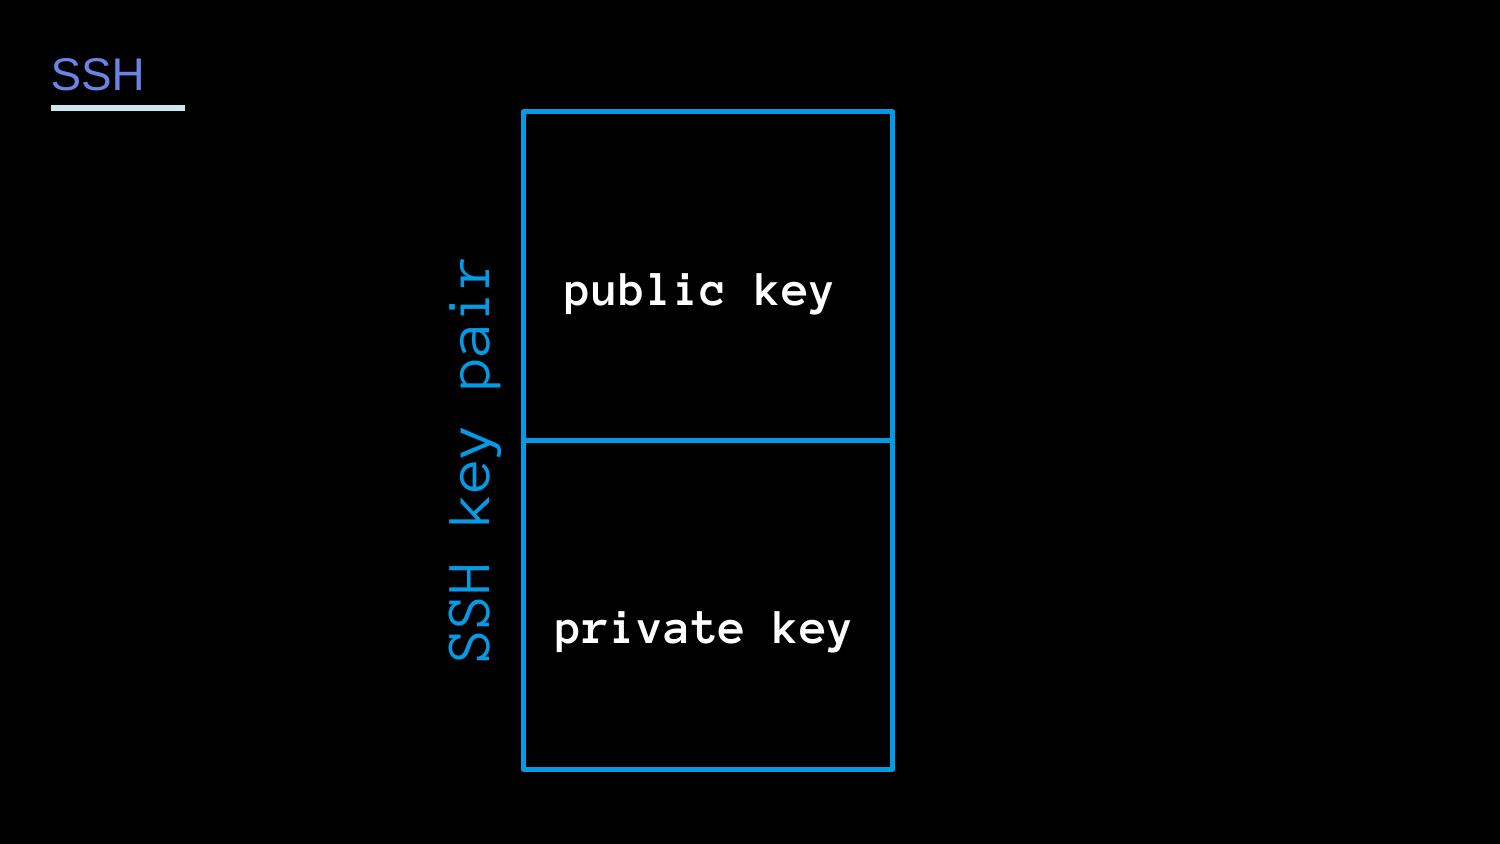

SSH

public key
SSH key pair

private key